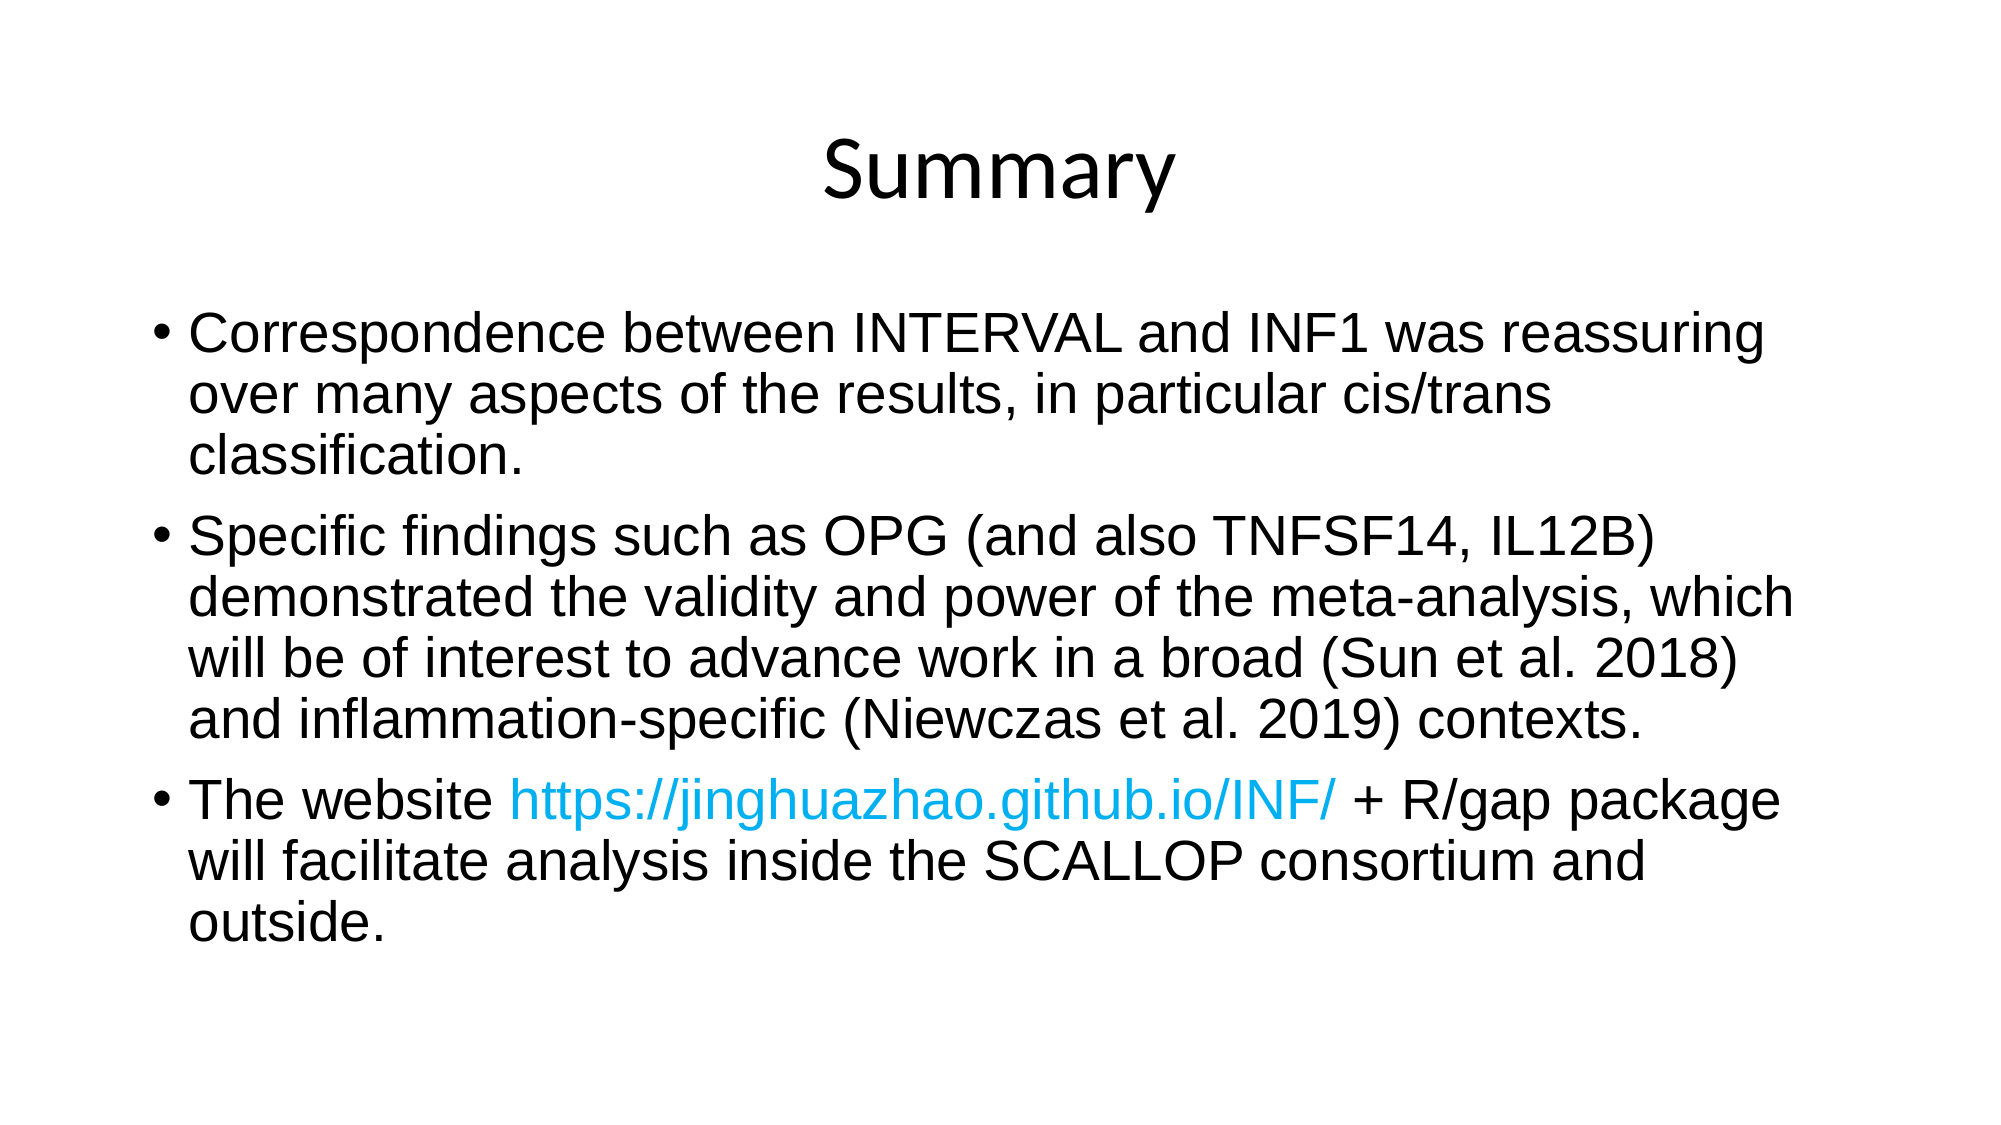

# Summary
Correspondence between INTERVAL and INF1 was reassuring over many aspects of the results, in particular cis/trans classification.
Specific findings such as OPG (and also TNFSF14, IL12B) demonstrated the validity and power of the meta-analysis, which will be of interest to advance work in a broad (Sun et al. 2018) and inflammation-specific (Niewczas et al. 2019) contexts.
The website https://jinghuazhao.github.io/INF/ + R/gap package will facilitate analysis inside the SCALLOP consortium and outside.